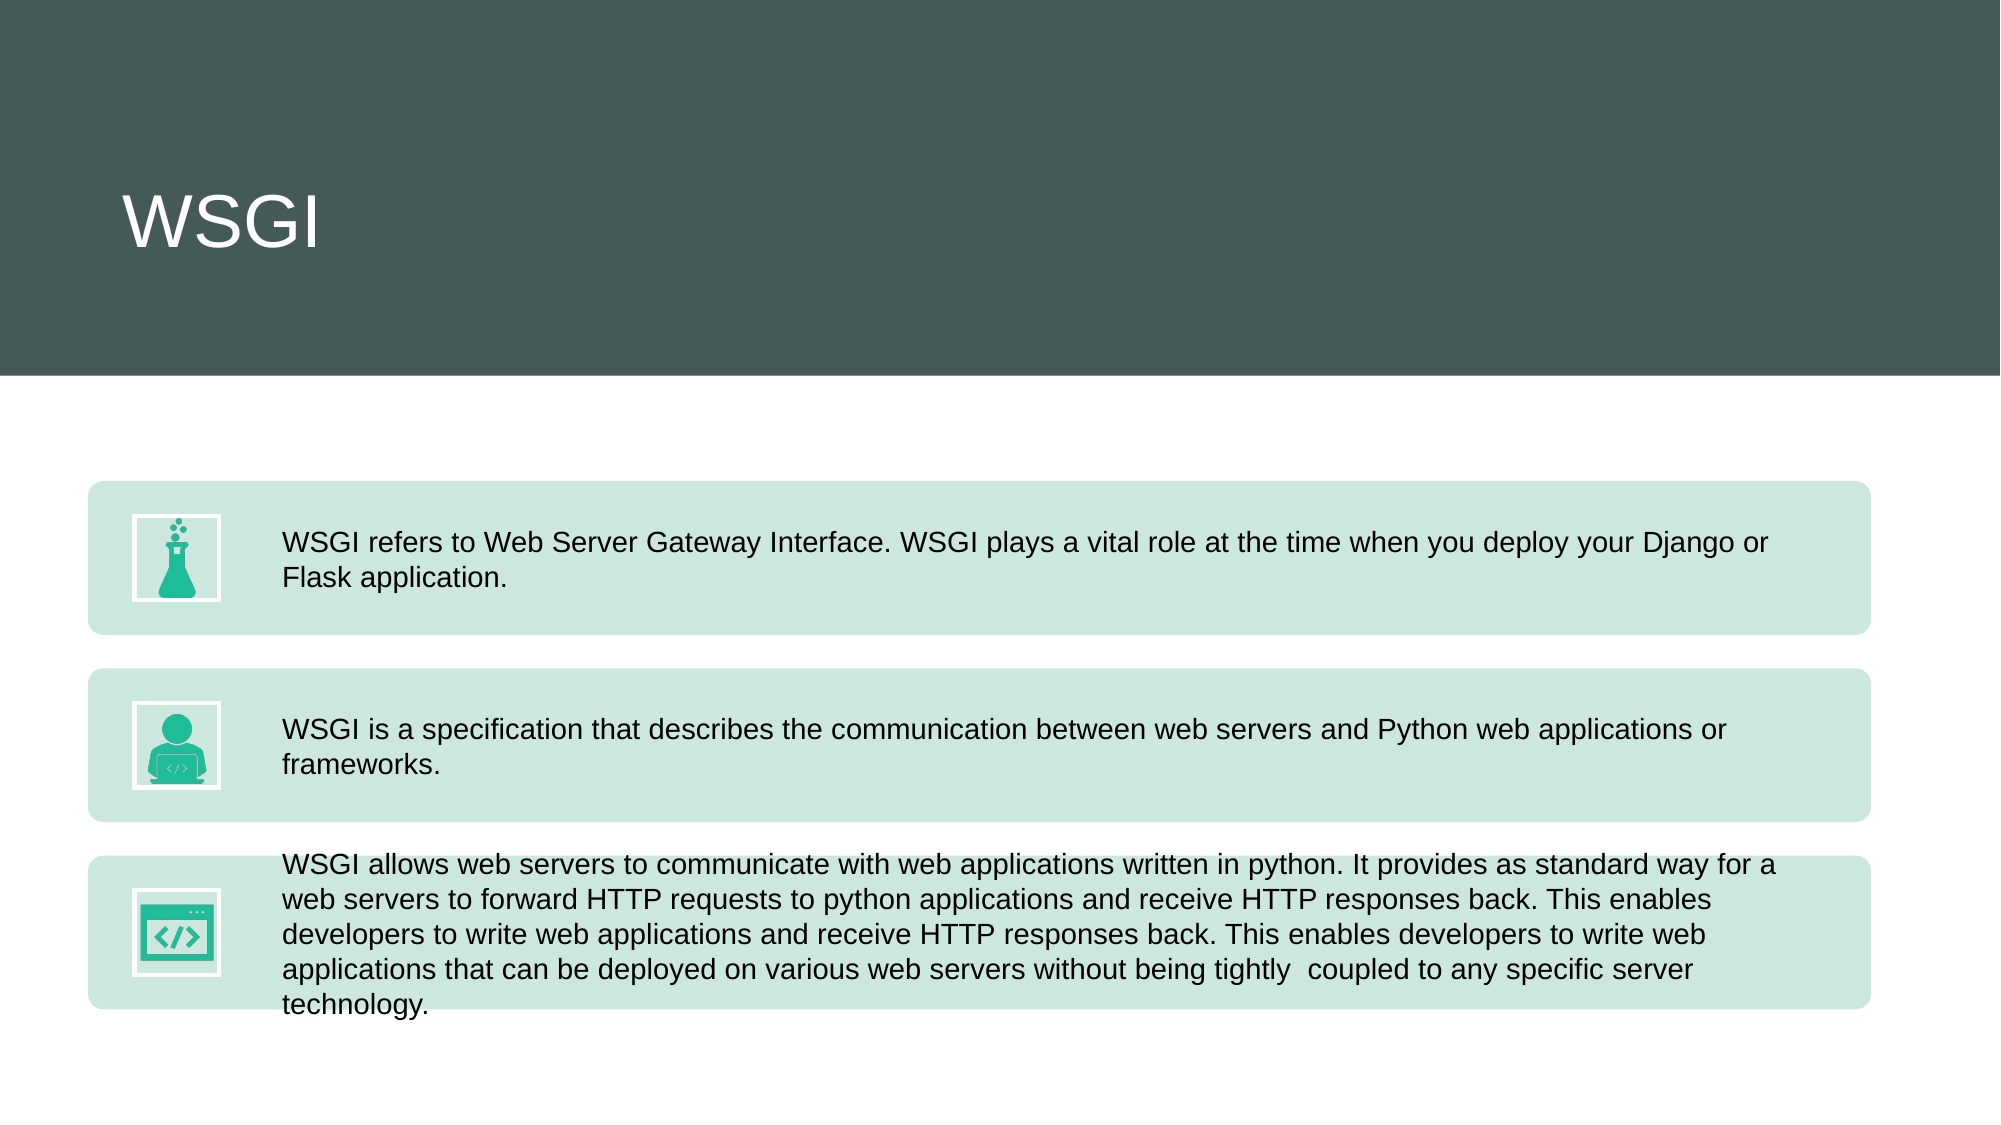

WSGI
WSGI refers to Web Server Gateway Interface. WSGI plays a vital role at the time when you deploy your Django or Flask application.
WSGI is a specification that describes the communication between web servers and Python web applications or frameworks.
WSGI allows web servers to communicate with web applications written in python. It provides as standard way for a web servers to forward HTTP requests to python applications and receive HTTP responses back. This enables developers to write web applications and receive HTTP responses back. This enables developers to write web applications that can be deployed on various web servers without being tightly  coupled to any specific server technology.